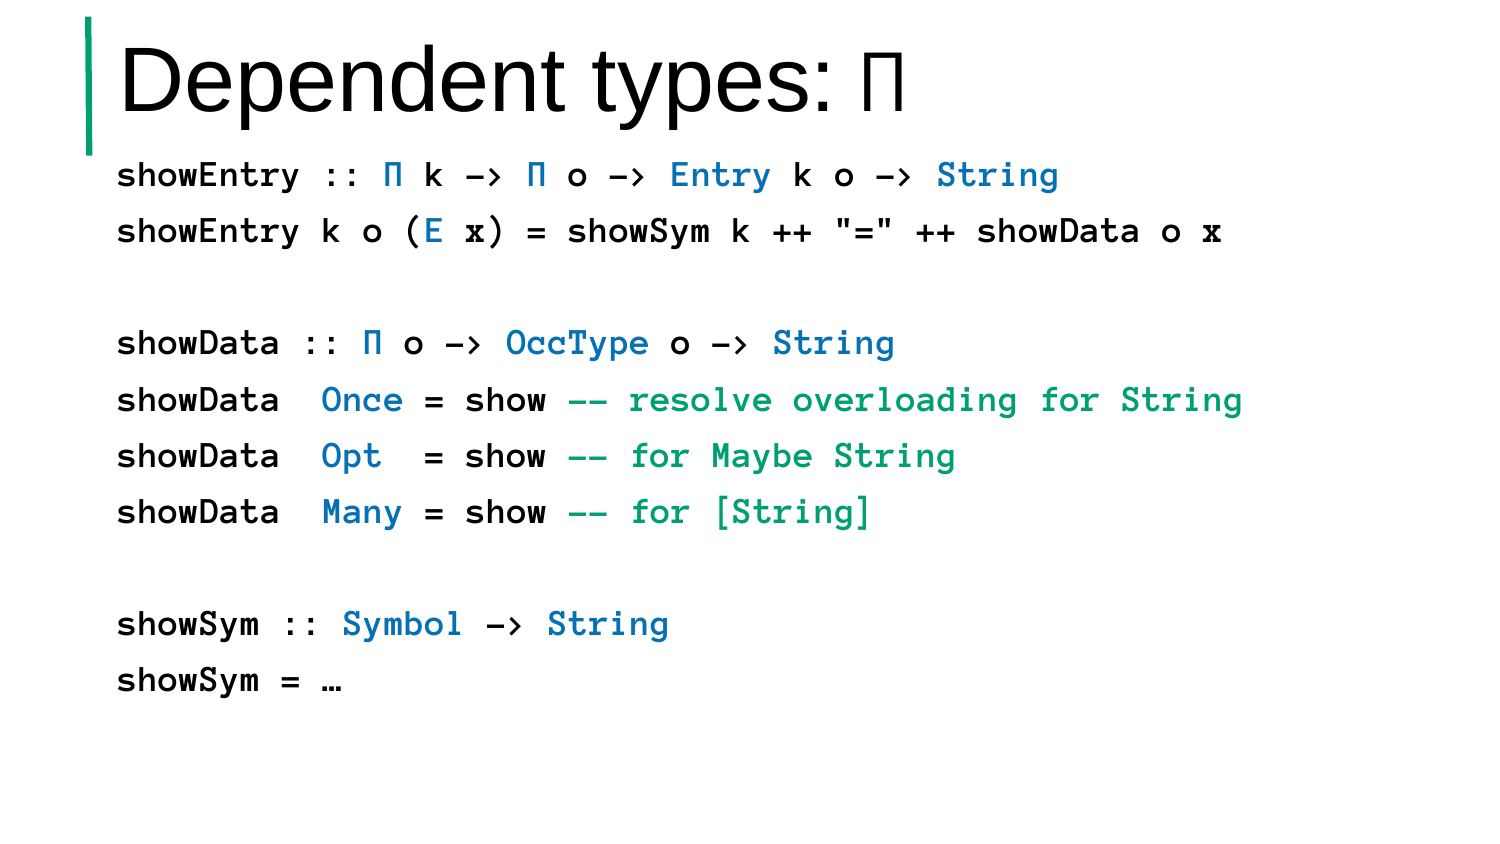

# Dependent types: Π
showEntry :: Π k -> Π o -> Entry k o -> String
showEntry k o (E x) = showSym k ++ "=" ++ showData o x

showData :: Π o -> OccType o -> String
showData  Once = show -- resolve overloading for String
showData  Opt  = show -- for Maybe String
showData  Many = show -- for [String]

showSym :: Symbol -> String
showSym = …